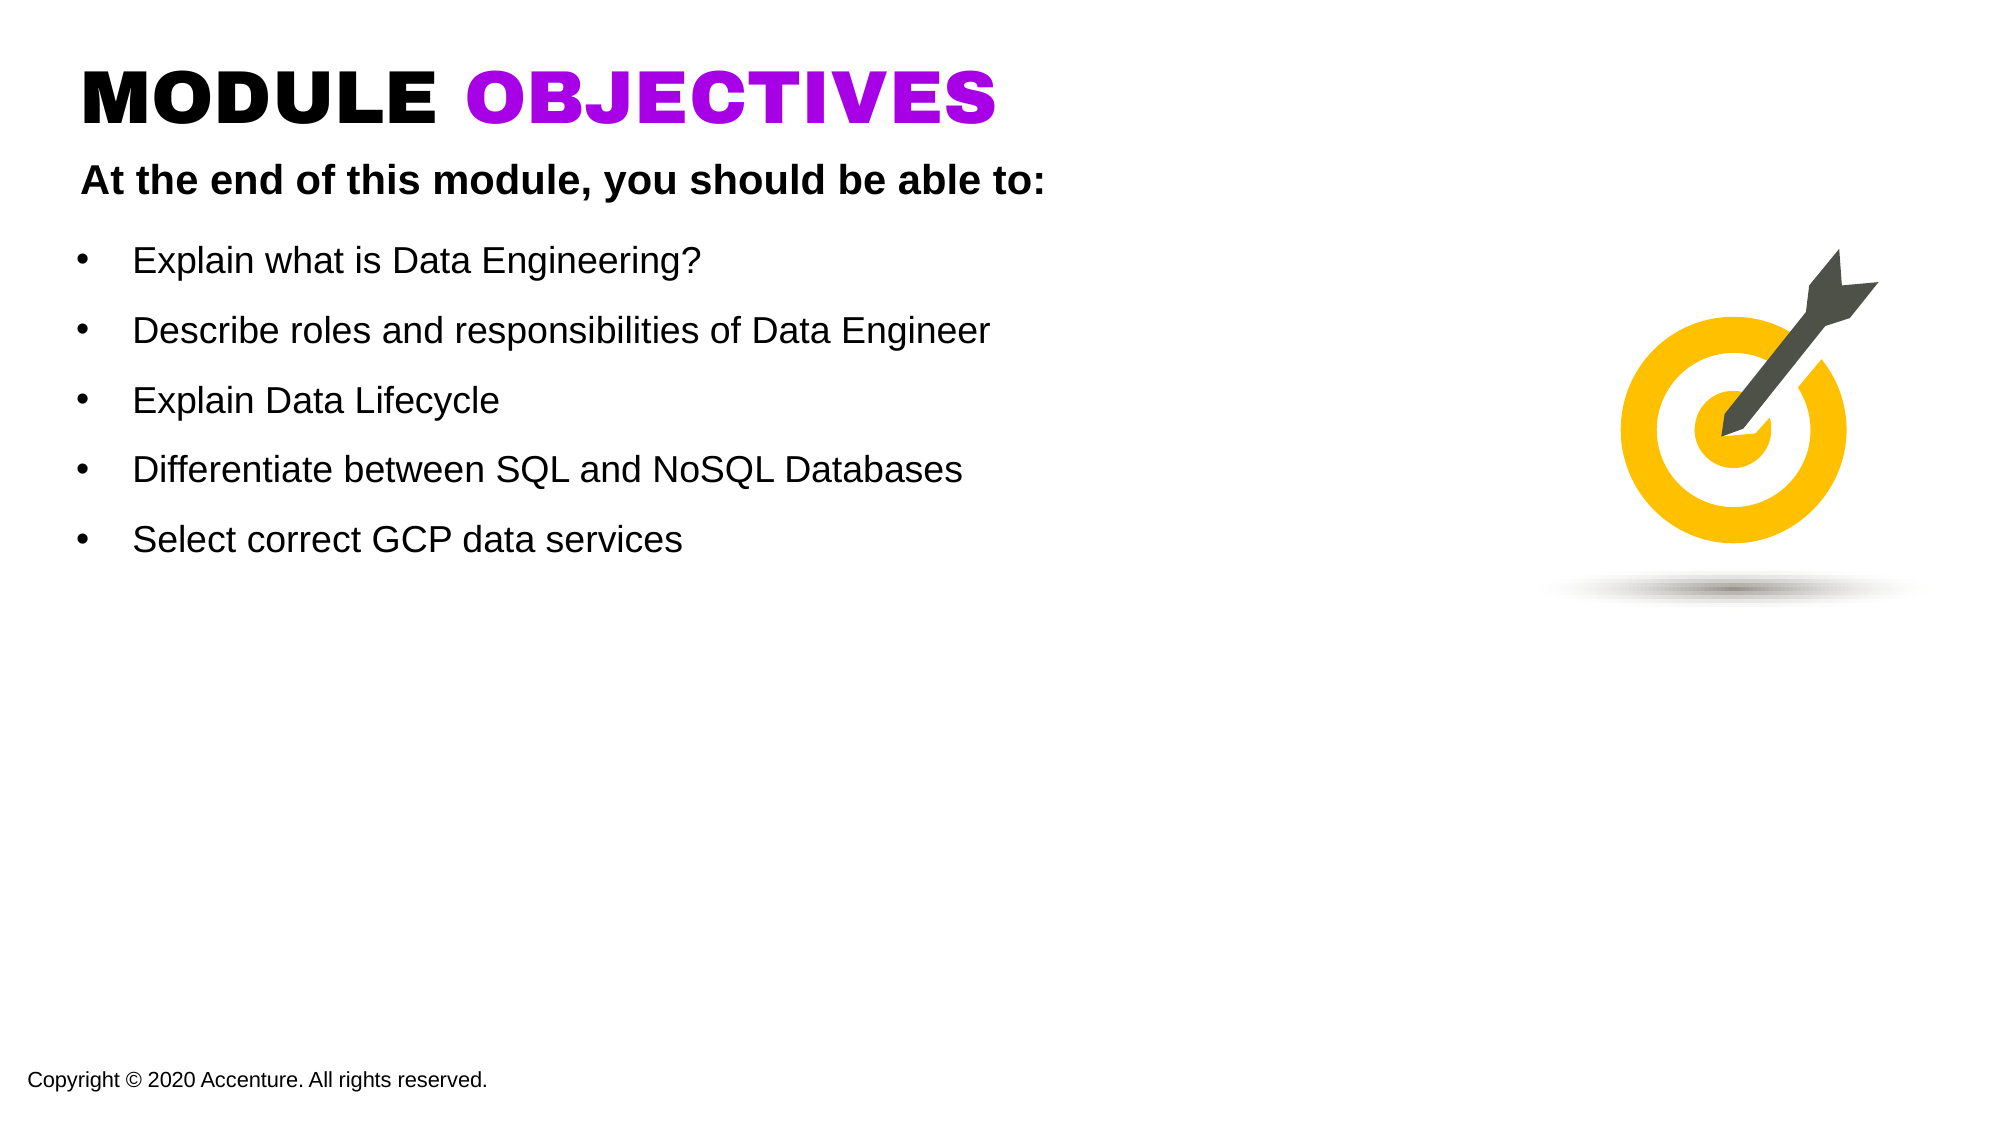

Explain what is Data Engineering?
Describe roles and responsibilities of Data Engineer
Explain Data Lifecycle
Differentiate between SQL and NoSQL Databases
Select correct GCP data services